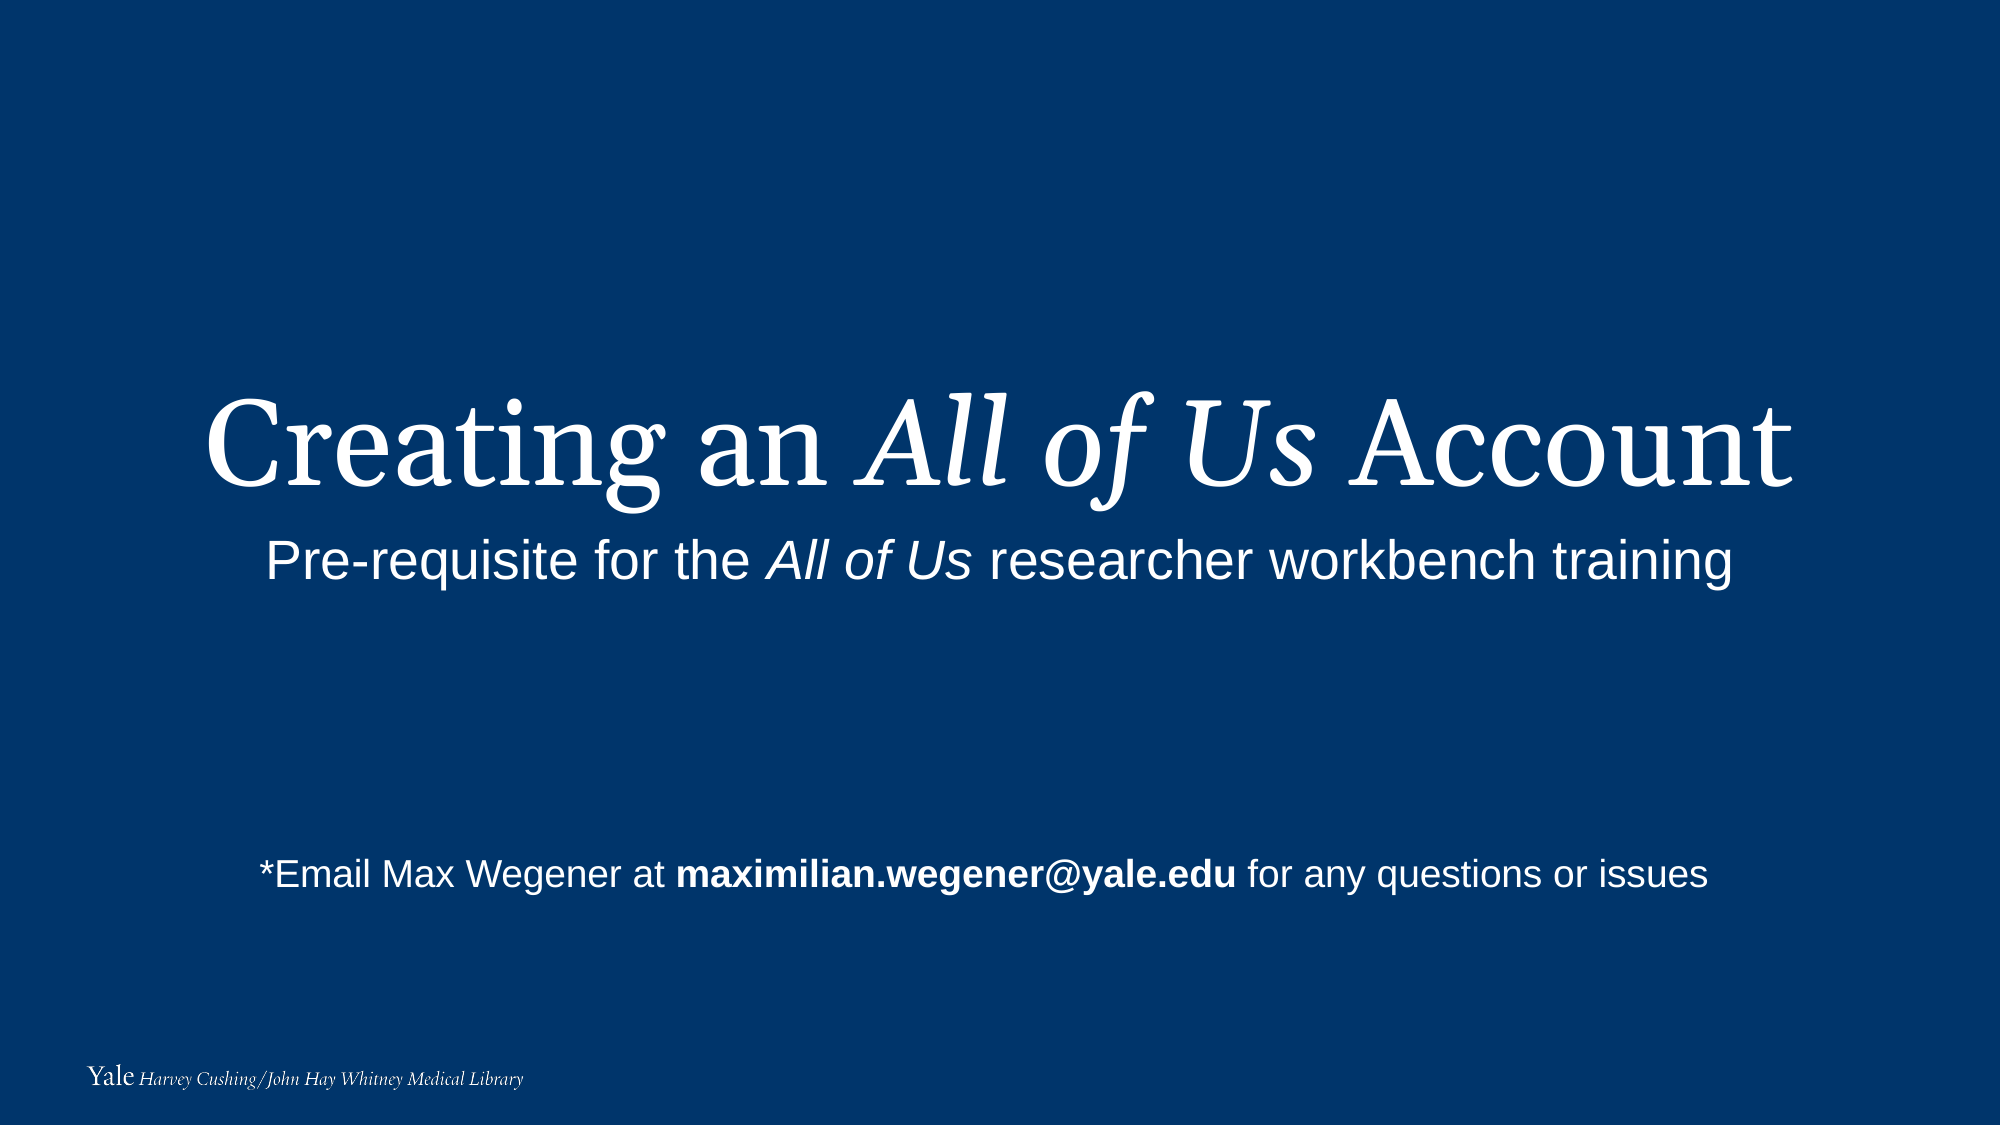

# Creating an All of Us Account
Pre-requisite for the All of Us researcher workbench training
*Email Max Wegener at maximilian.wegener@yale.edu for any questions or issues